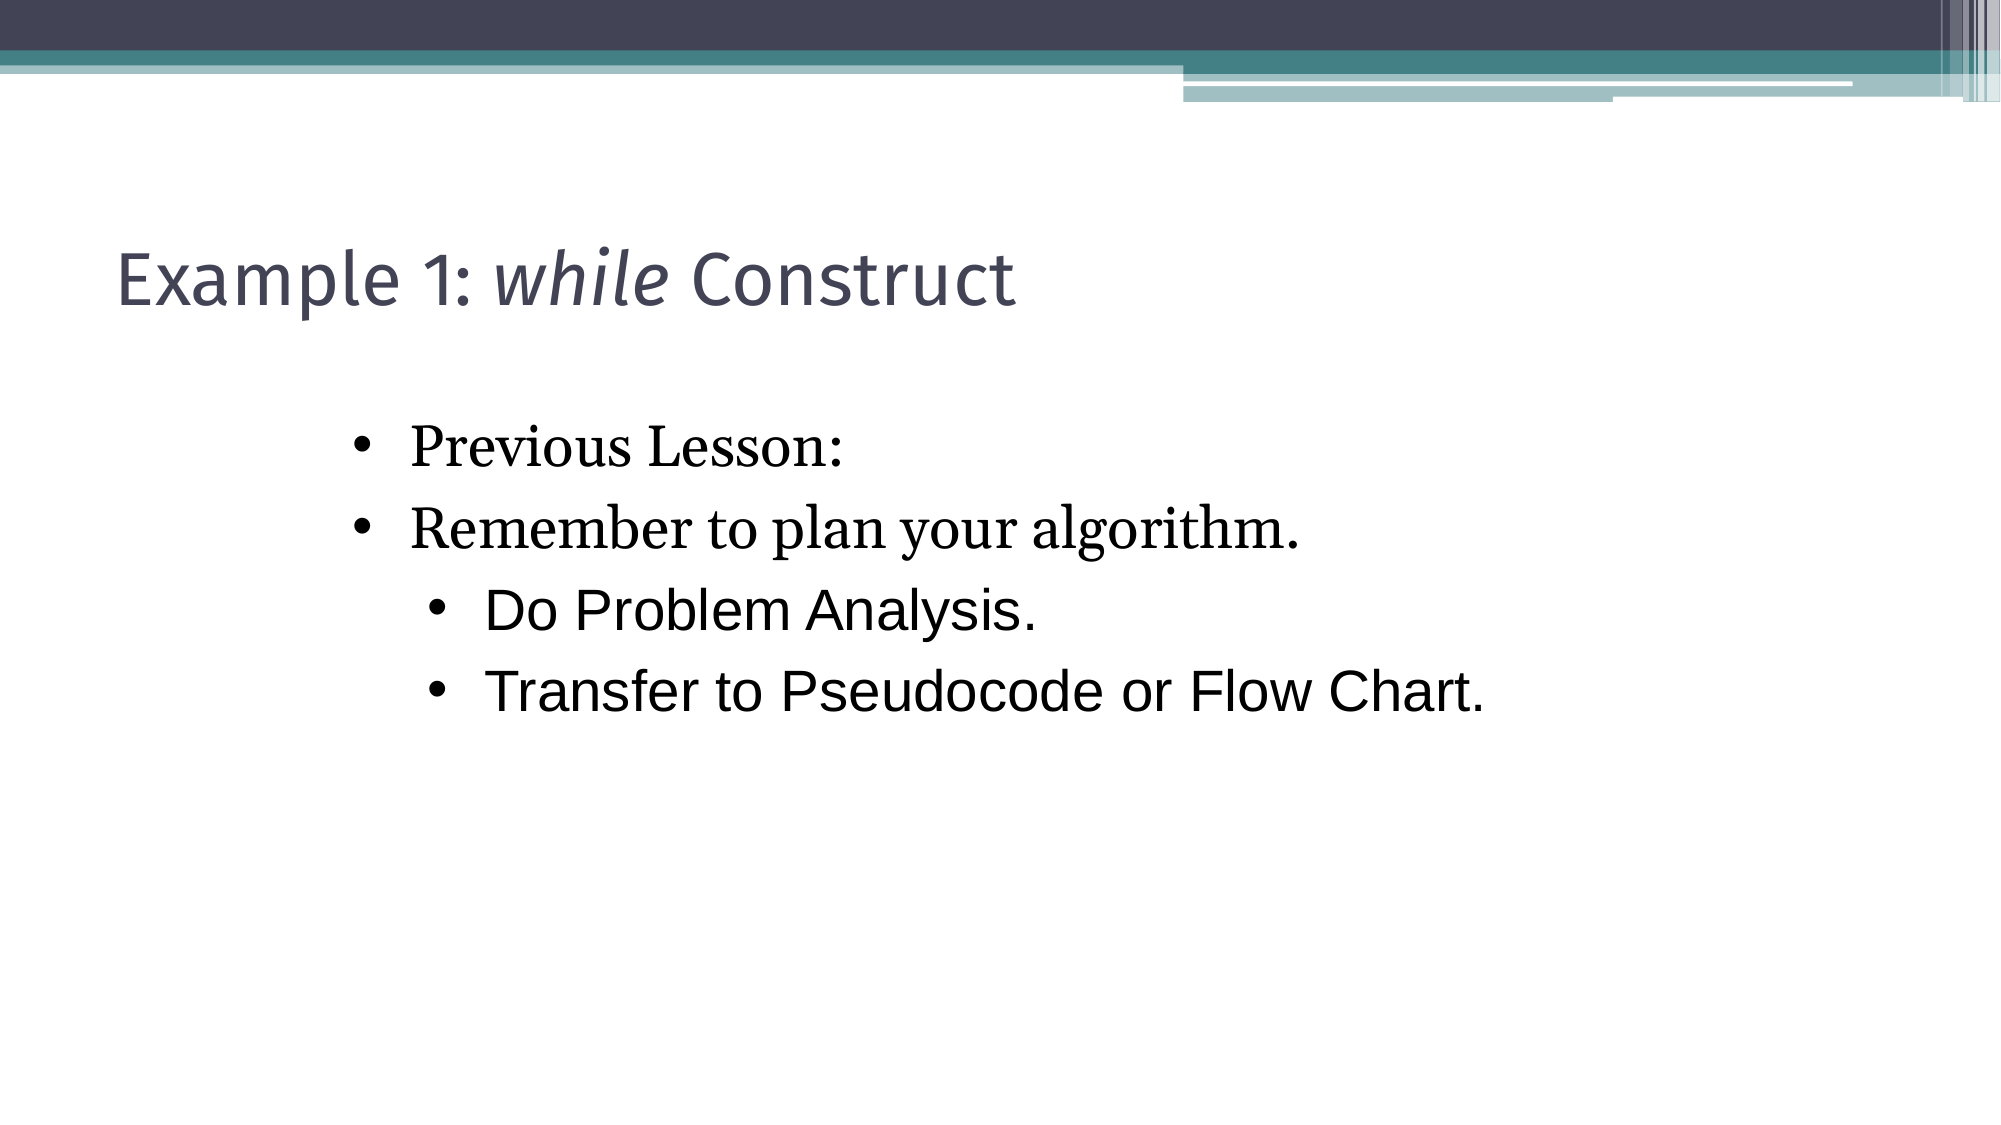

# Example 1: while Construct

Previous Lesson:
Remember to plan your algorithm.
Do Problem Analysis.
Transfer to Pseudocode or Flow Chart.